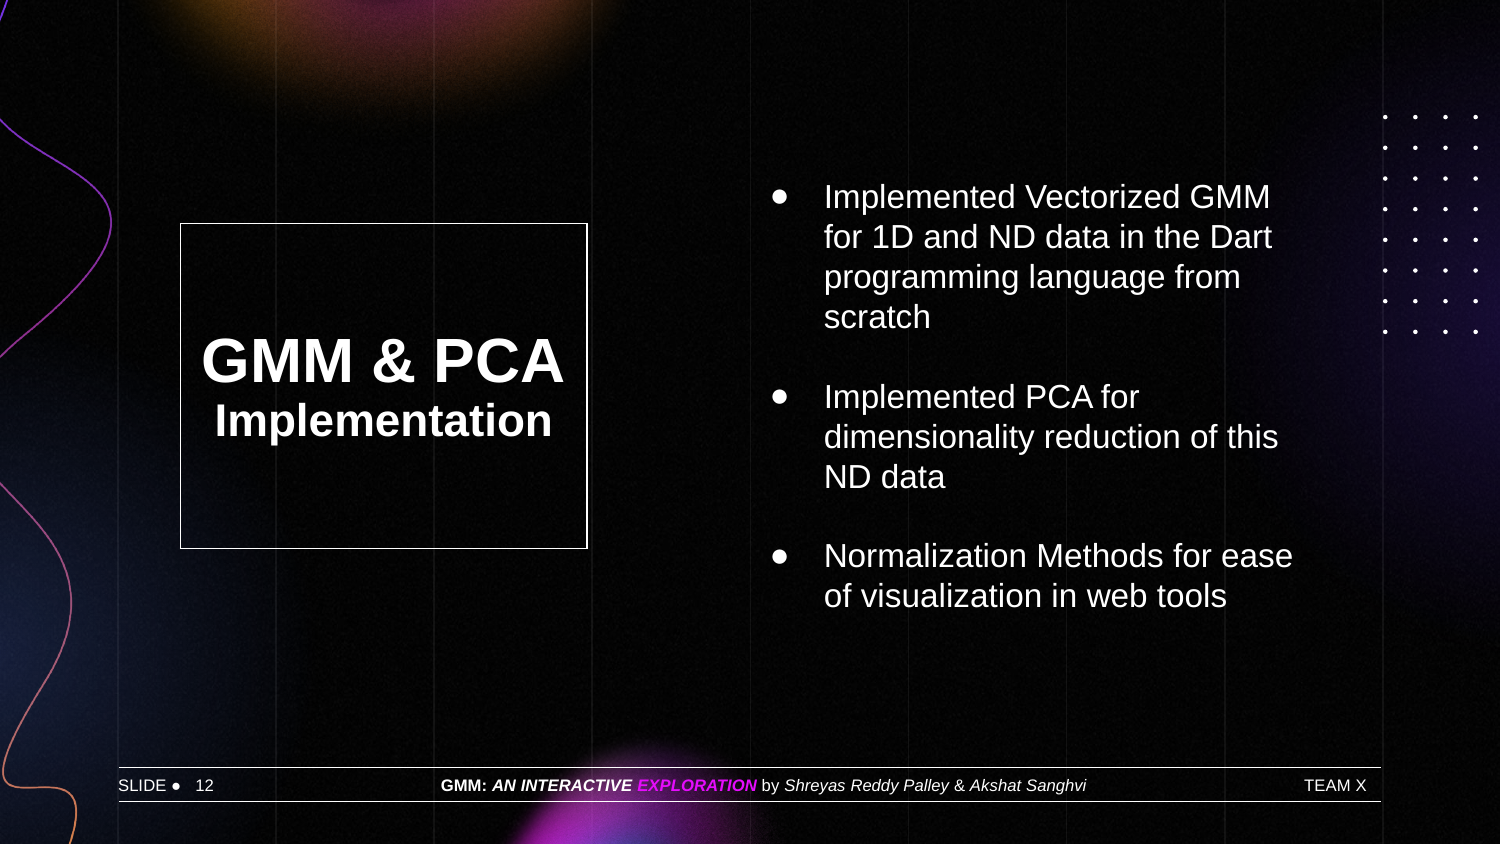

Implemented Vectorized GMM for 1D and ND data in the Dart programming language from scratch

Implemented PCA for dimensionality reduction of this ND data

Normalization Methods for ease of visualization in web tools
| GMM & PCA Implementation |
| --- |